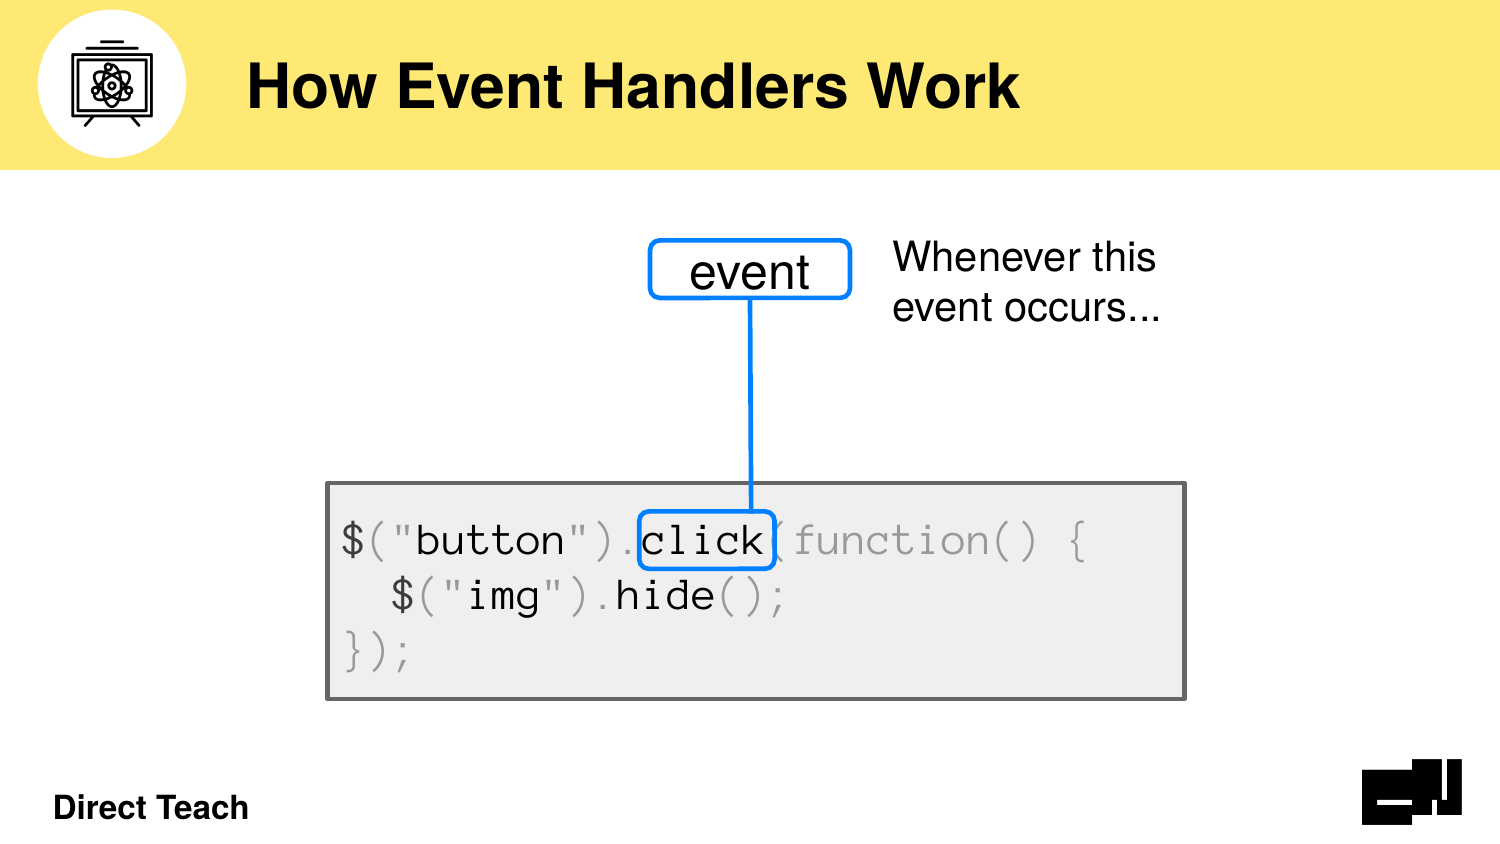

# How Event Handlers Work
Whenever this event occurs...
event

$("button").click(function() {
  $("img").hide();
});